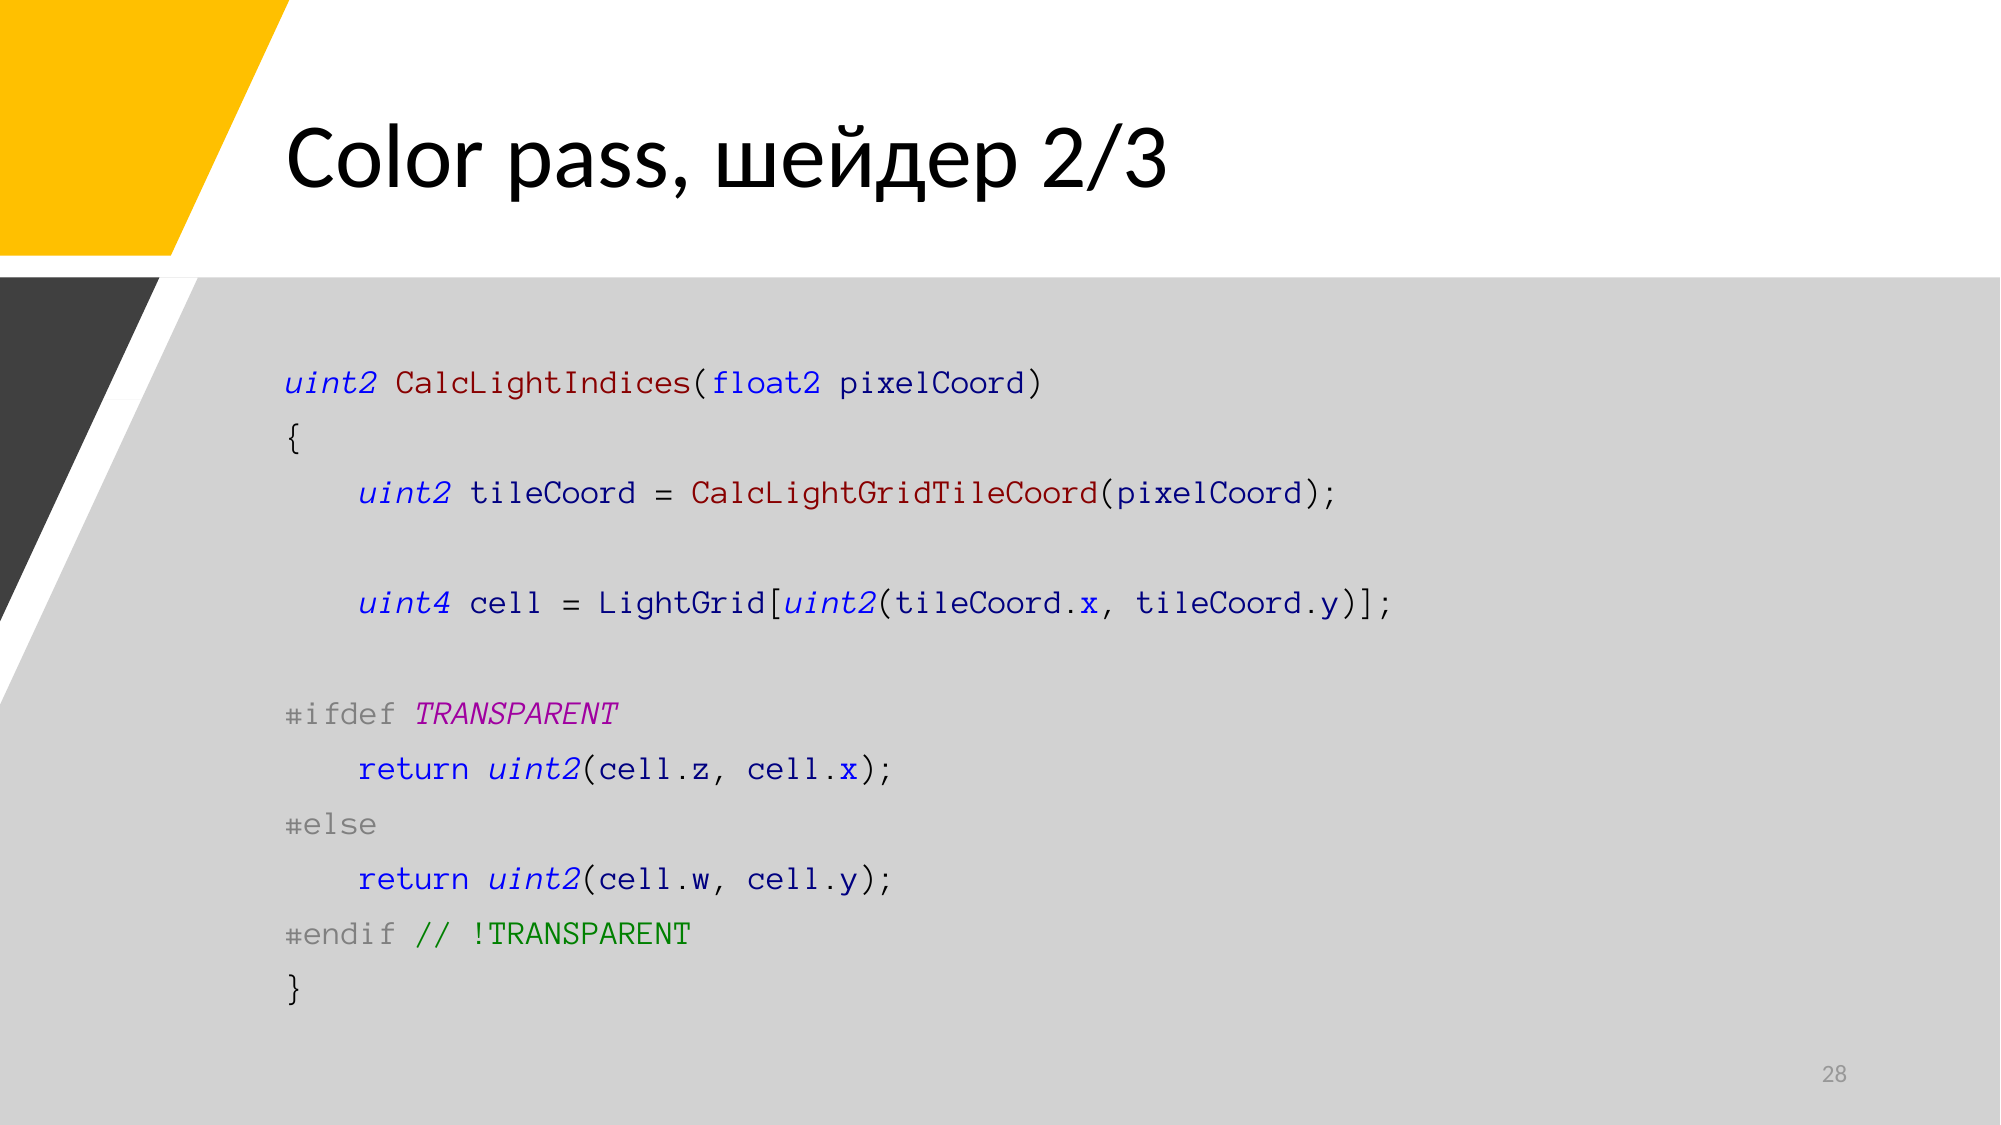

# Color pass, шейдер 2/3

uint2 CalcLightIndices(float2 pixelCoord)
{
    uint2 tileCoord = CalcLightGridTileCoord(pixelCoord);

    uint4 cell = LightGrid[uint2(tileCoord.x, tileCoord.y)];

#ifdef TRANSPARENT
    return uint2(cell.z, cell.x);
#else
    return uint2(cell.w, cell.y);
#endif // !TRANSPARENT
}
28